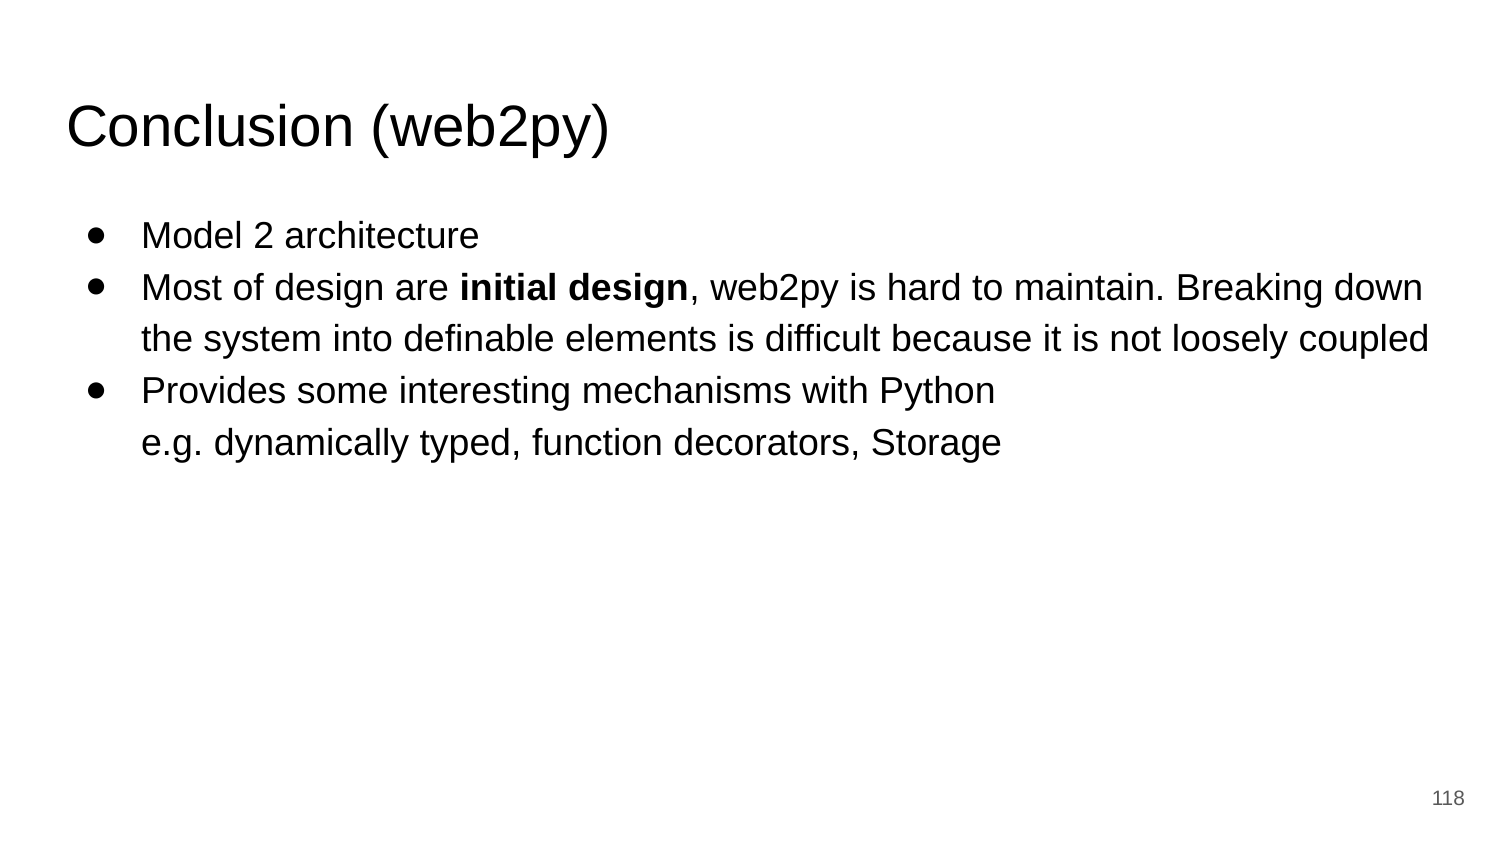

# Conclusion (web2py)
Model 2 architecture
Most of design are initial design, web2py is hard to maintain. Breaking down the system into definable elements is difficult because it is not loosely coupled
Provides some interesting mechanisms with Python
e.g. dynamically typed, function decorators, Storage
118